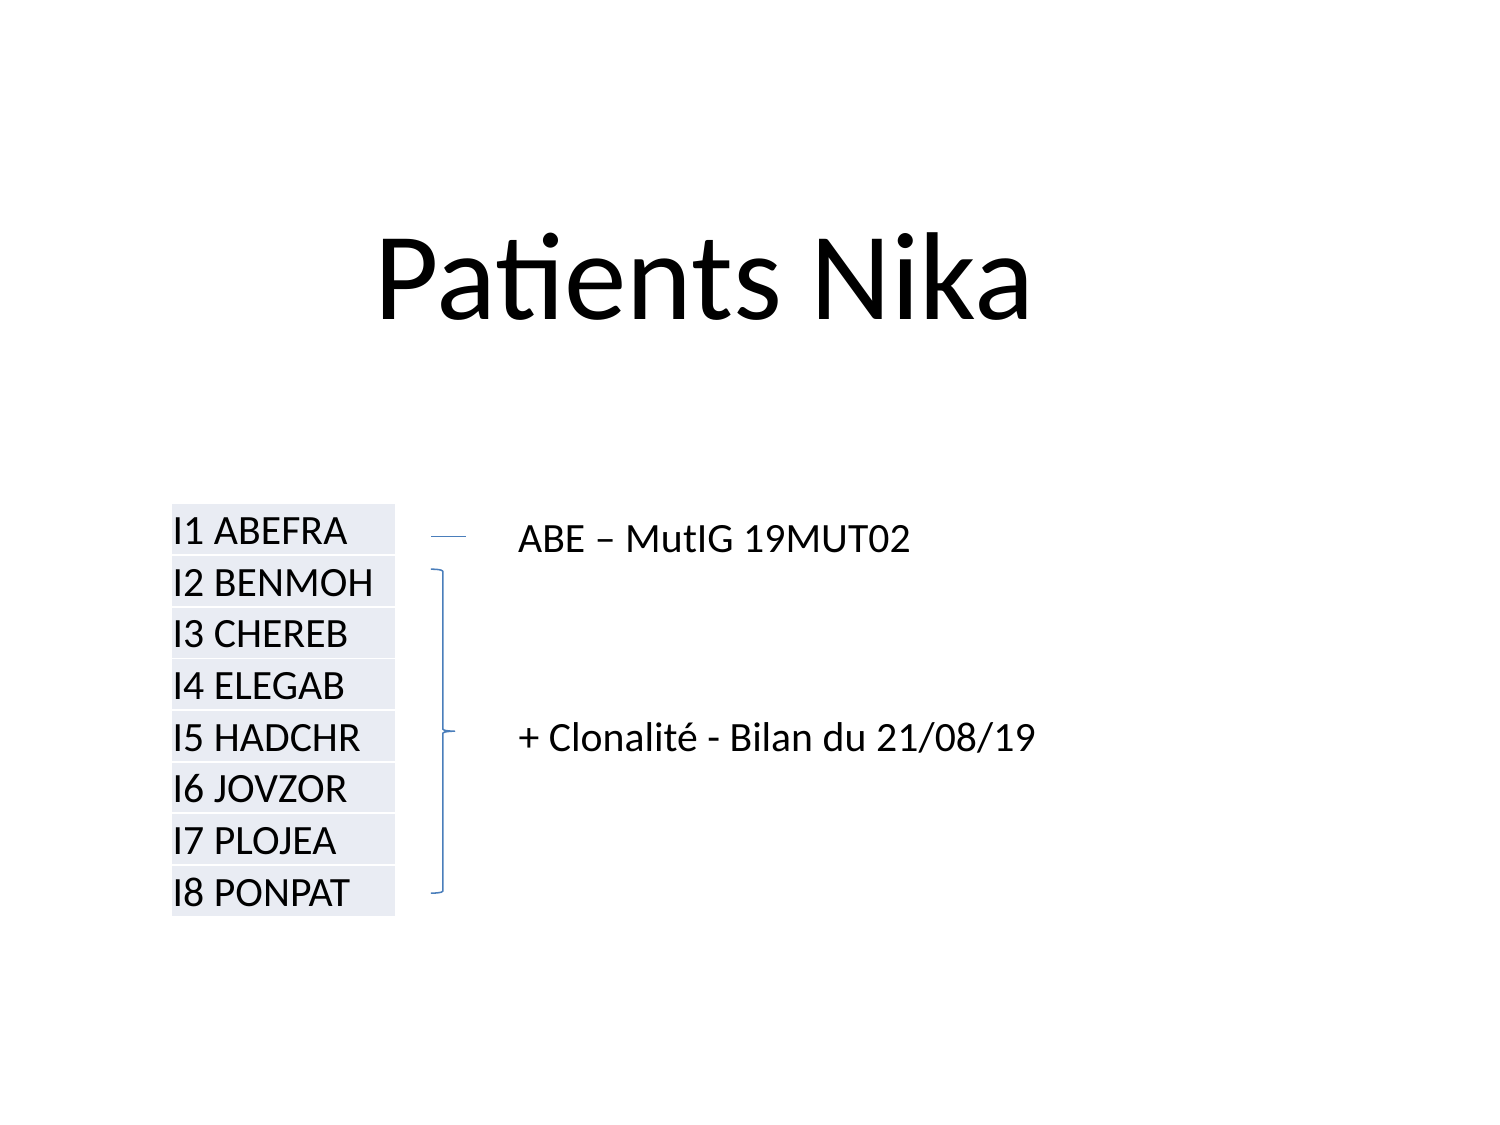

Patients Nika
| I1 ABEFRA |
| --- |
| I2 BENMOH |
| I3 CHEREB |
| I4 ELEGAB |
| I5 HADCHR |
| I6 JOVZOR |
| I7 PLOJEA |
| I8 PONPAT |
ABE – MutIG 19MUT02

+ Clonalité - Bilan du 21/08/19